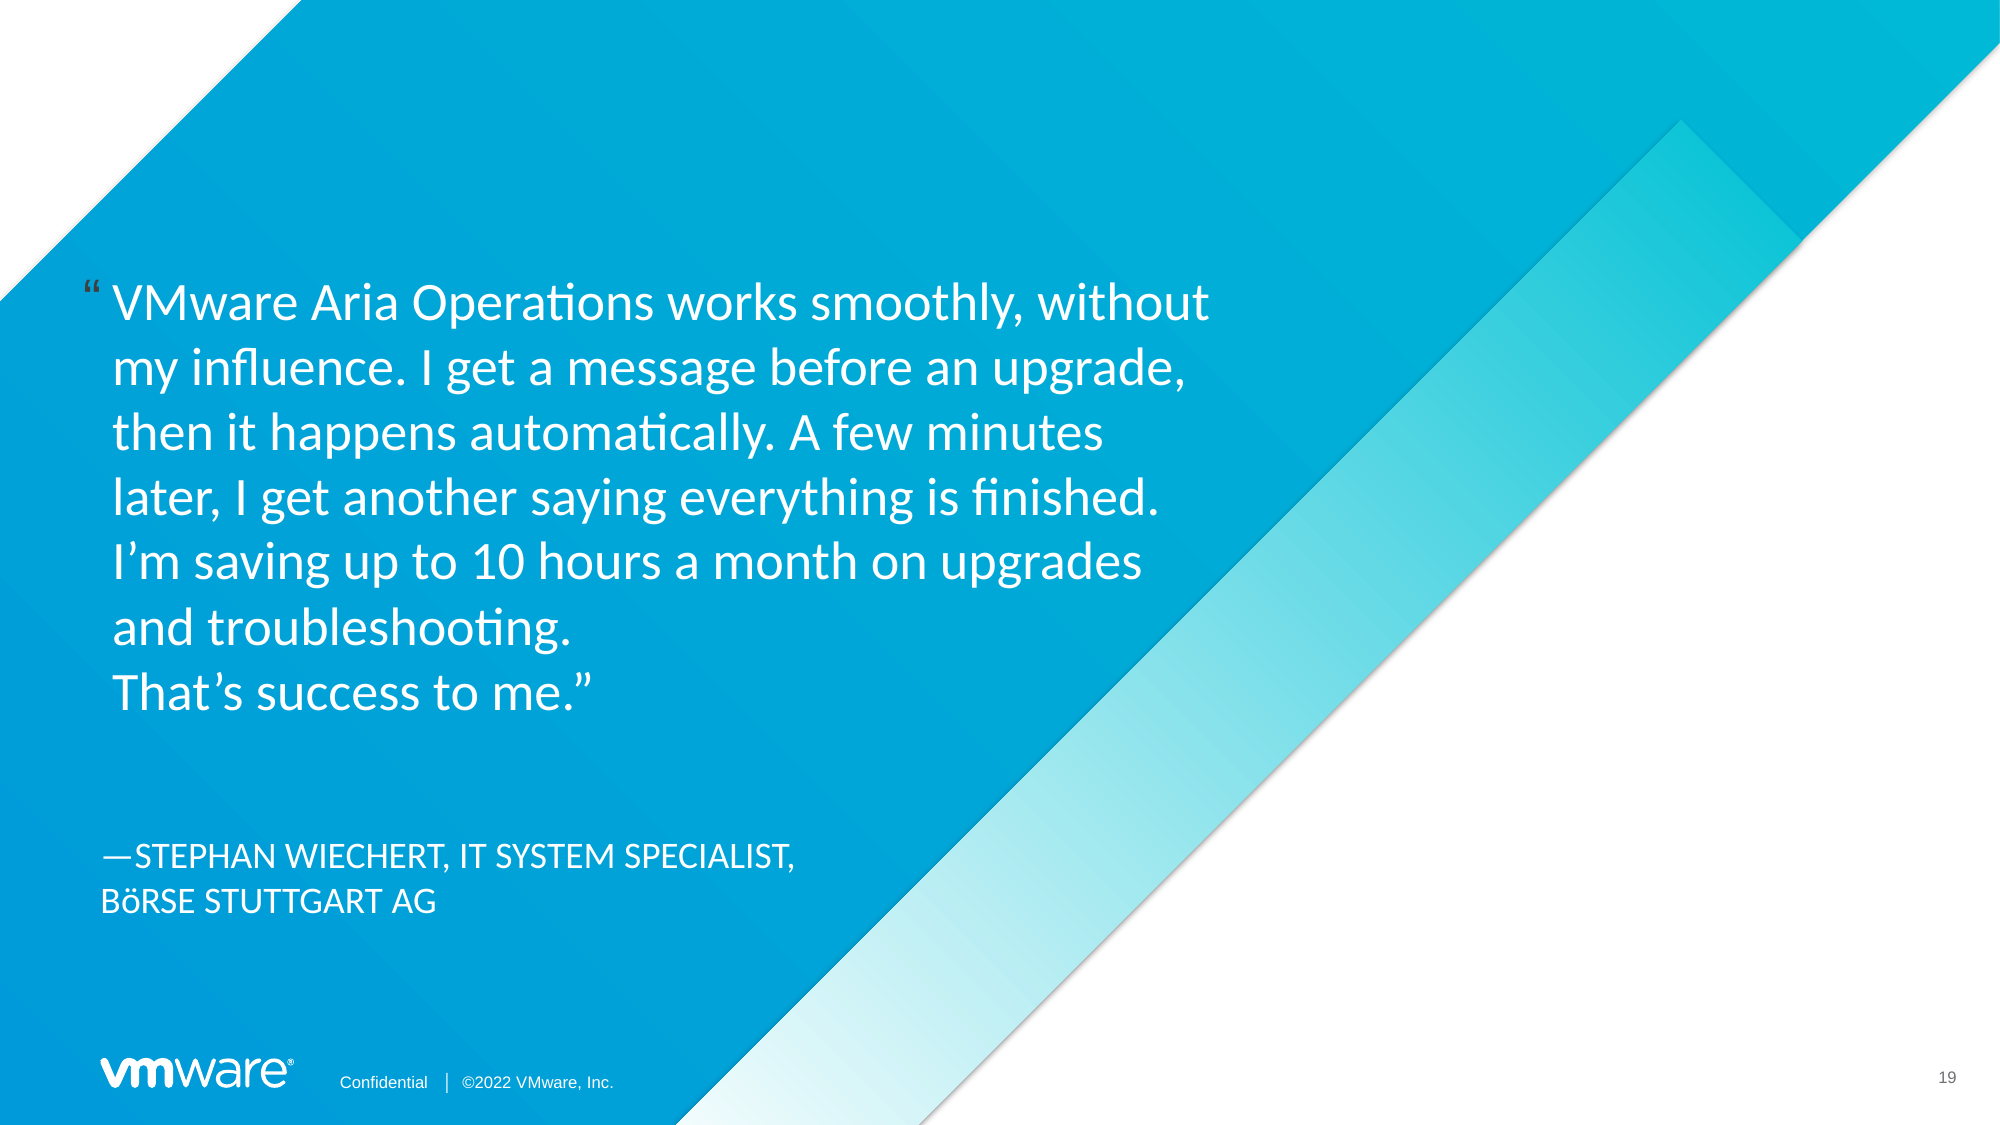

VMware Aria Operations works smoothly, without my influence. I get a message before an upgrade, then it happens automatically. A few minutes later, I get another saying everything is finished. I’m saving up to 10 hours a month on upgrades and troubleshooting.
That’s success to me.”
—STEPHAN WIECHERT, IT SYSTEM SPECIALIST, BöRSE STUTTGART AG